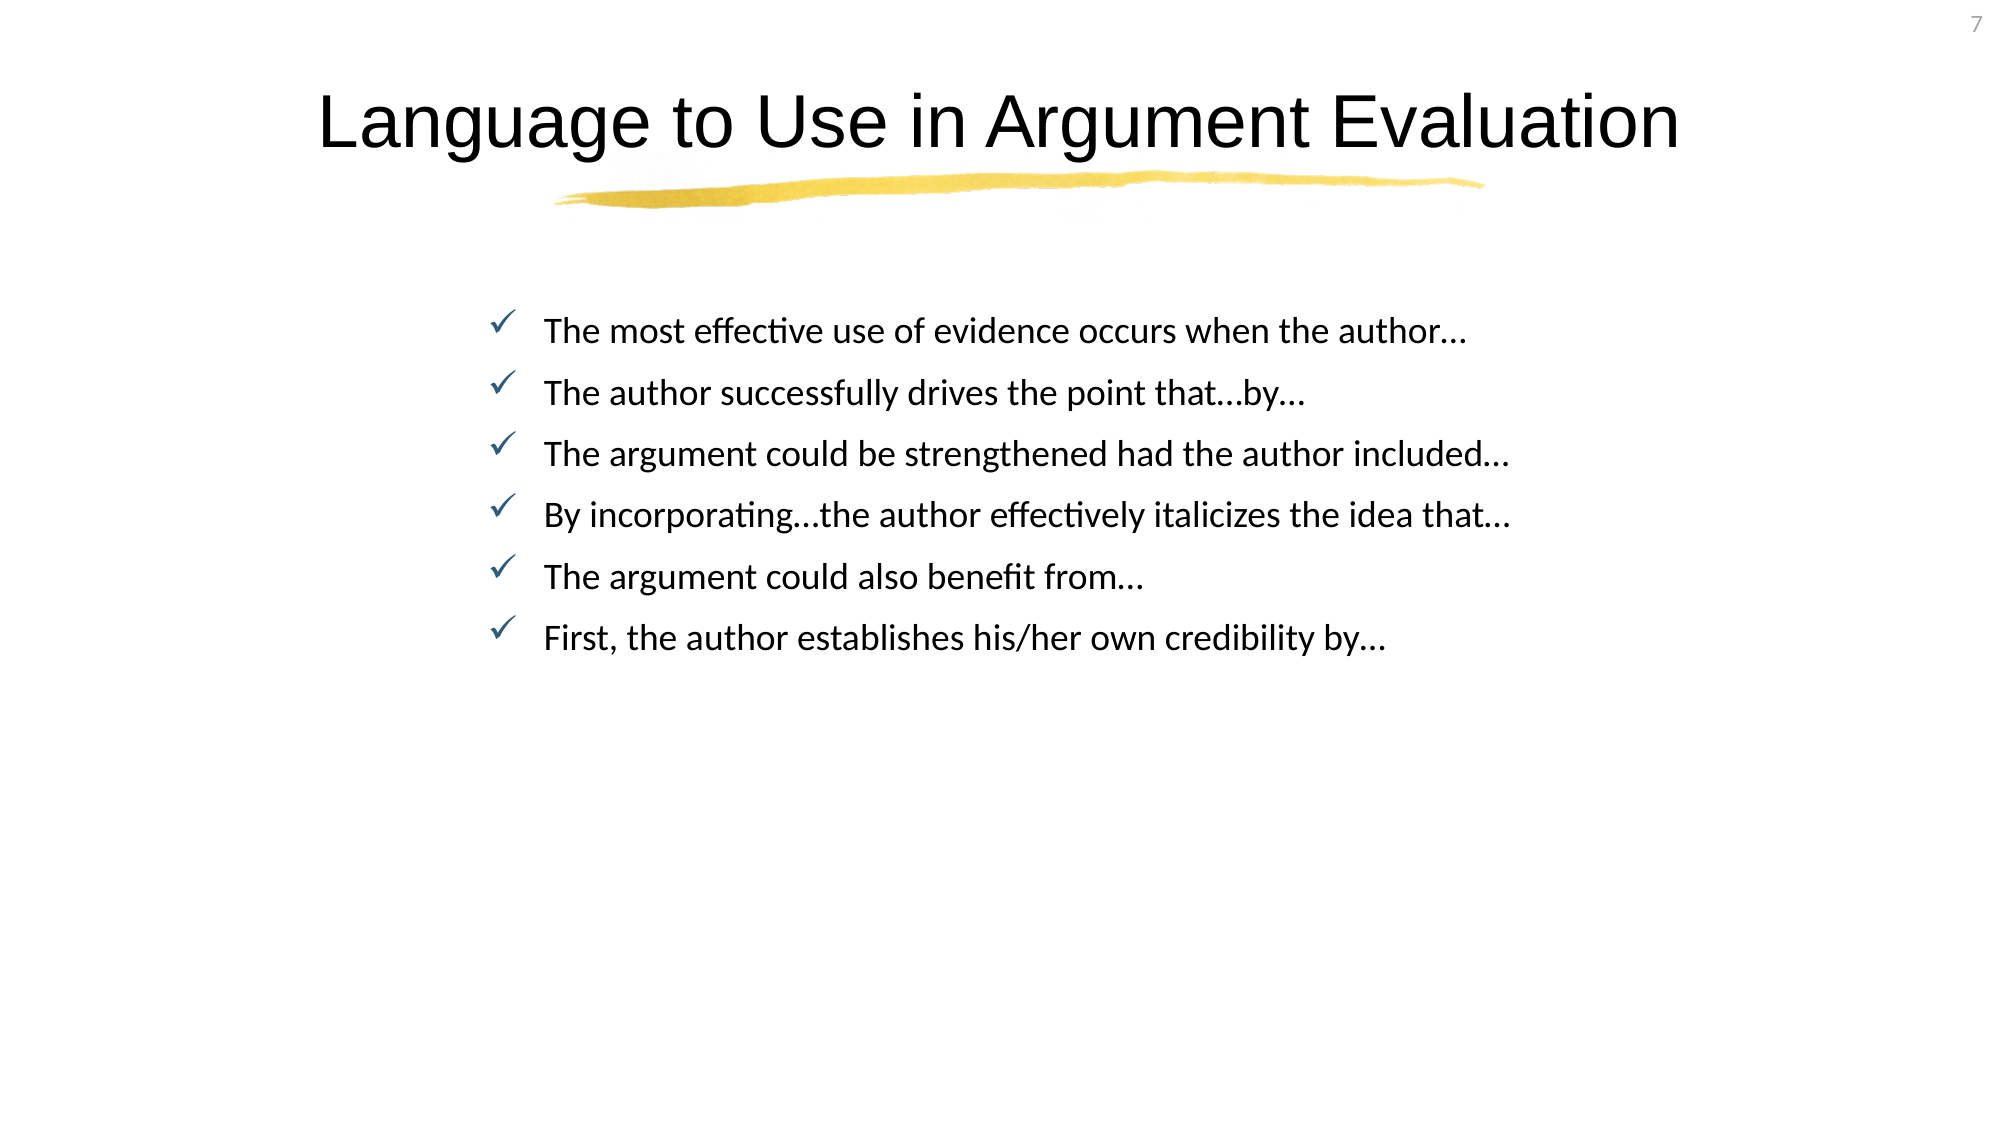

# Language to Use in Argument Evaluation
The most effective use of evidence occurs when the author…
The author successfully drives the point that…by…
The argument could be strengthened had the author included…
By incorporating…the author effectively italicizes the idea that…
The argument could also benefit from…
First, the author establishes his/her own credibility by…